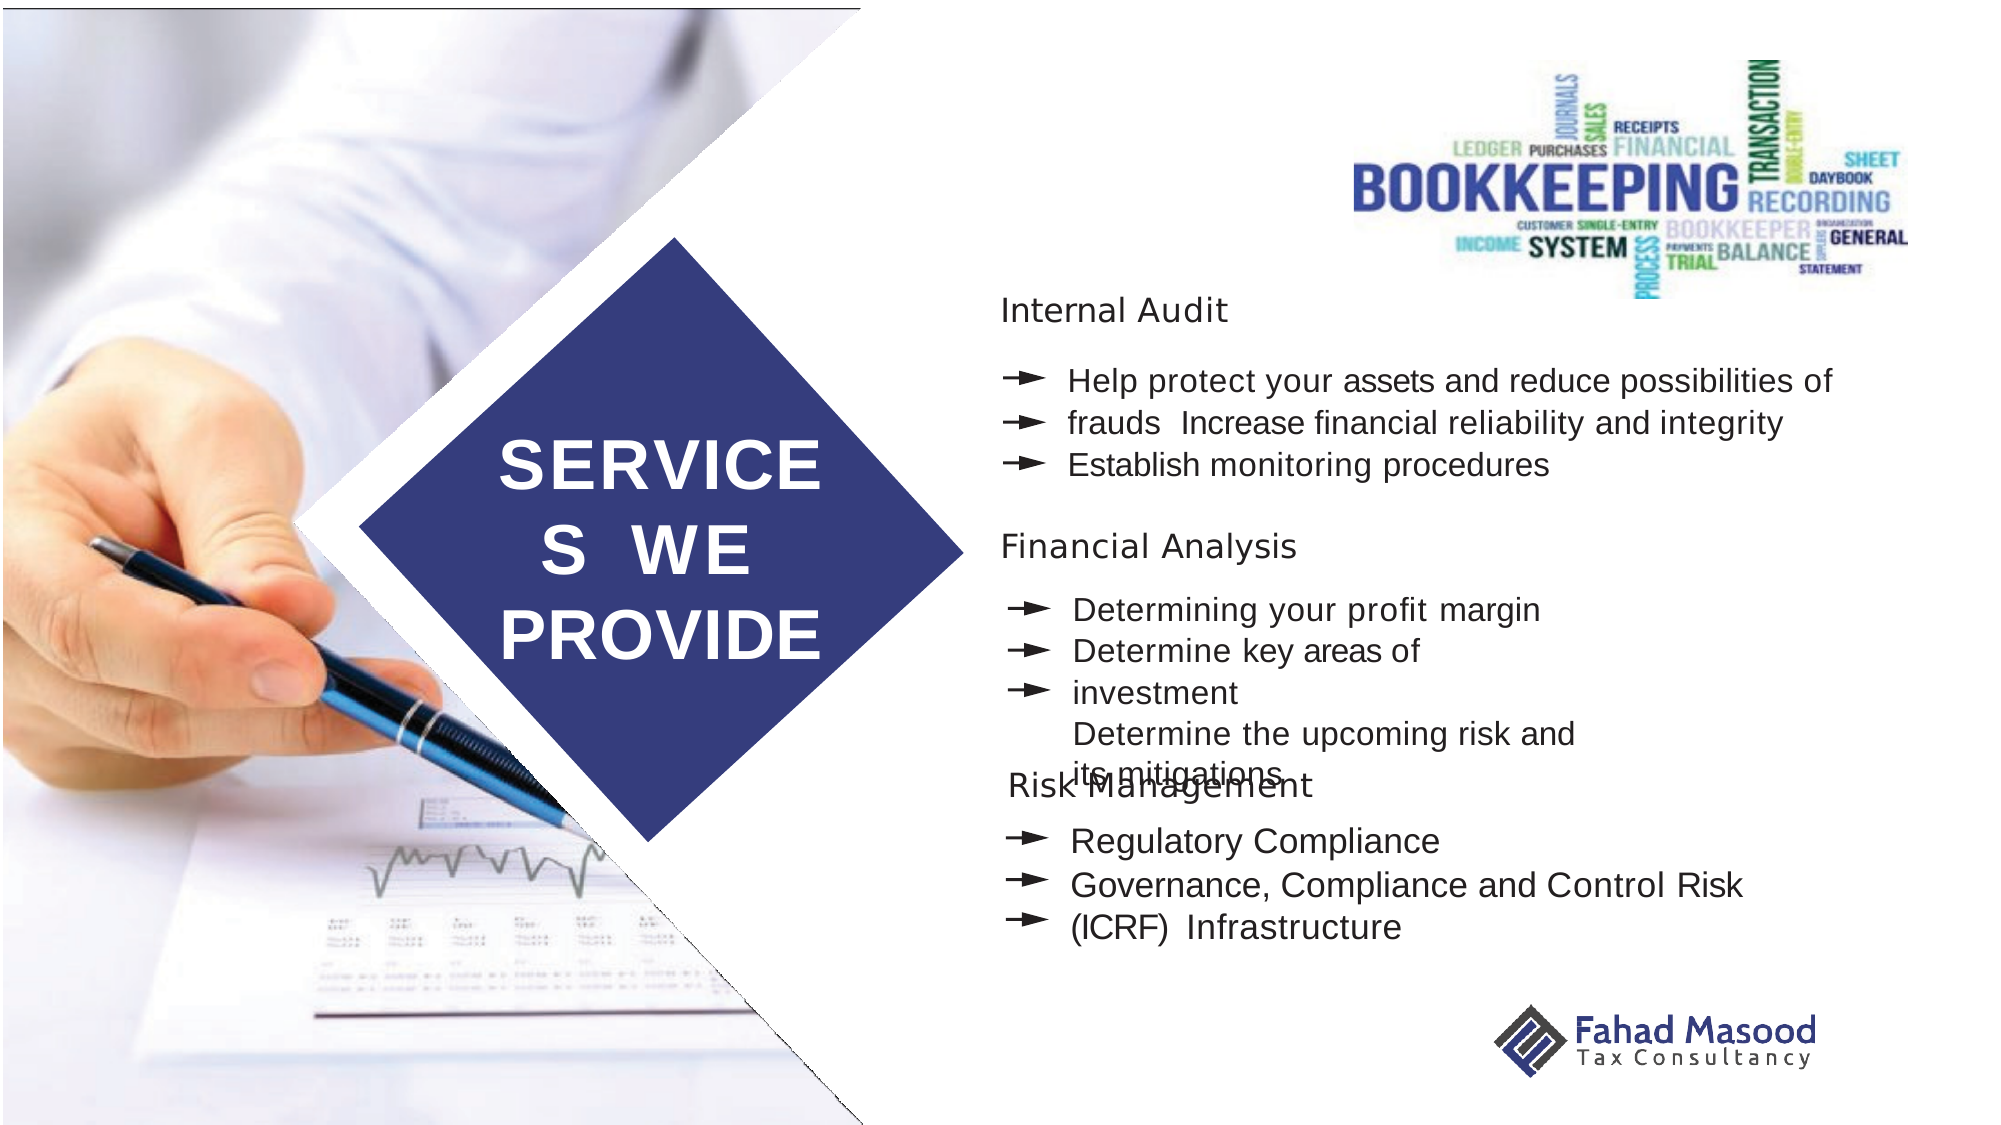

Internal Audit
Help protect your assets and reduce possibilities of frauds  Increase ﬁnancial reliability and integrity
Establish monitoring procedures

SERVICES  WE  PROVIDE

Financial Analysis
Determining your proﬁt margin  Determine key areas of investment
Determine the upcoming risk and its mitigations

Risk Management
Regulatory Compliance
Governance, Compliance and Control Risk (ICRF)  Infrastructure